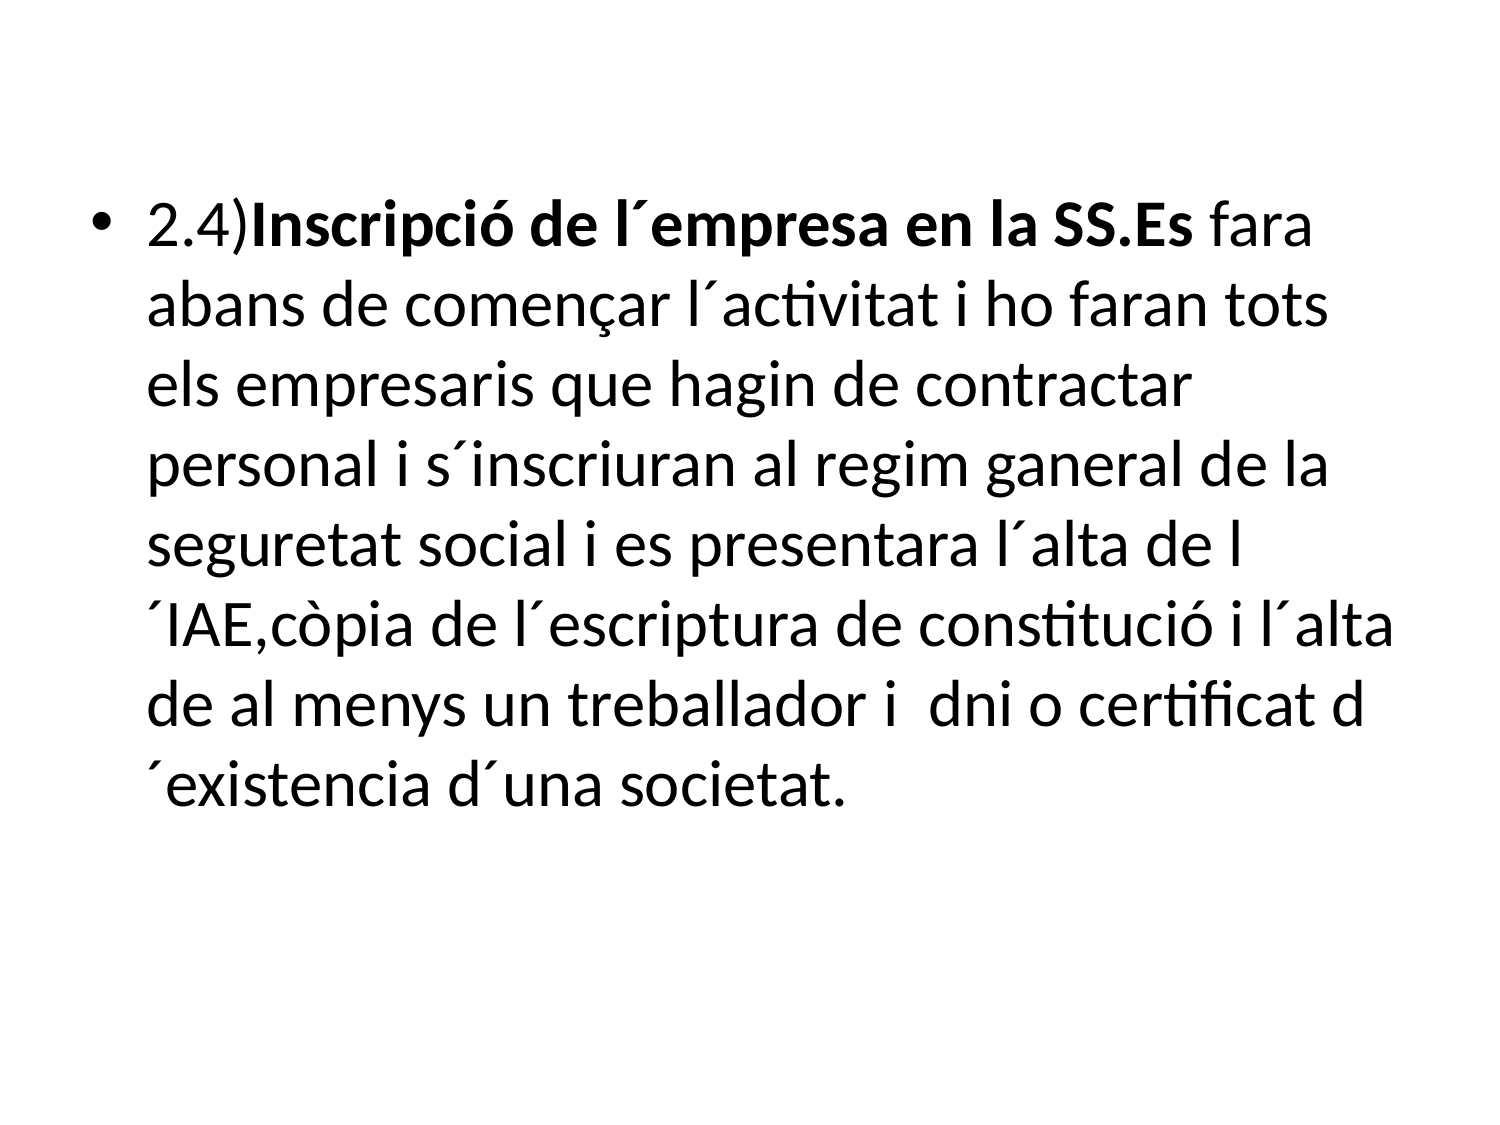

#
2.4)Inscripció de l´empresa en la SS.Es fara abans de començar l´activitat i ho faran tots els empresaris que hagin de contractar personal i s´inscriuran al regim ganeral de la seguretat social i es presentara l´alta de l´IAE,còpia de l´escriptura de constitució i l´alta de al menys un treballador i  dni o certificat d´existencia d´una societat.